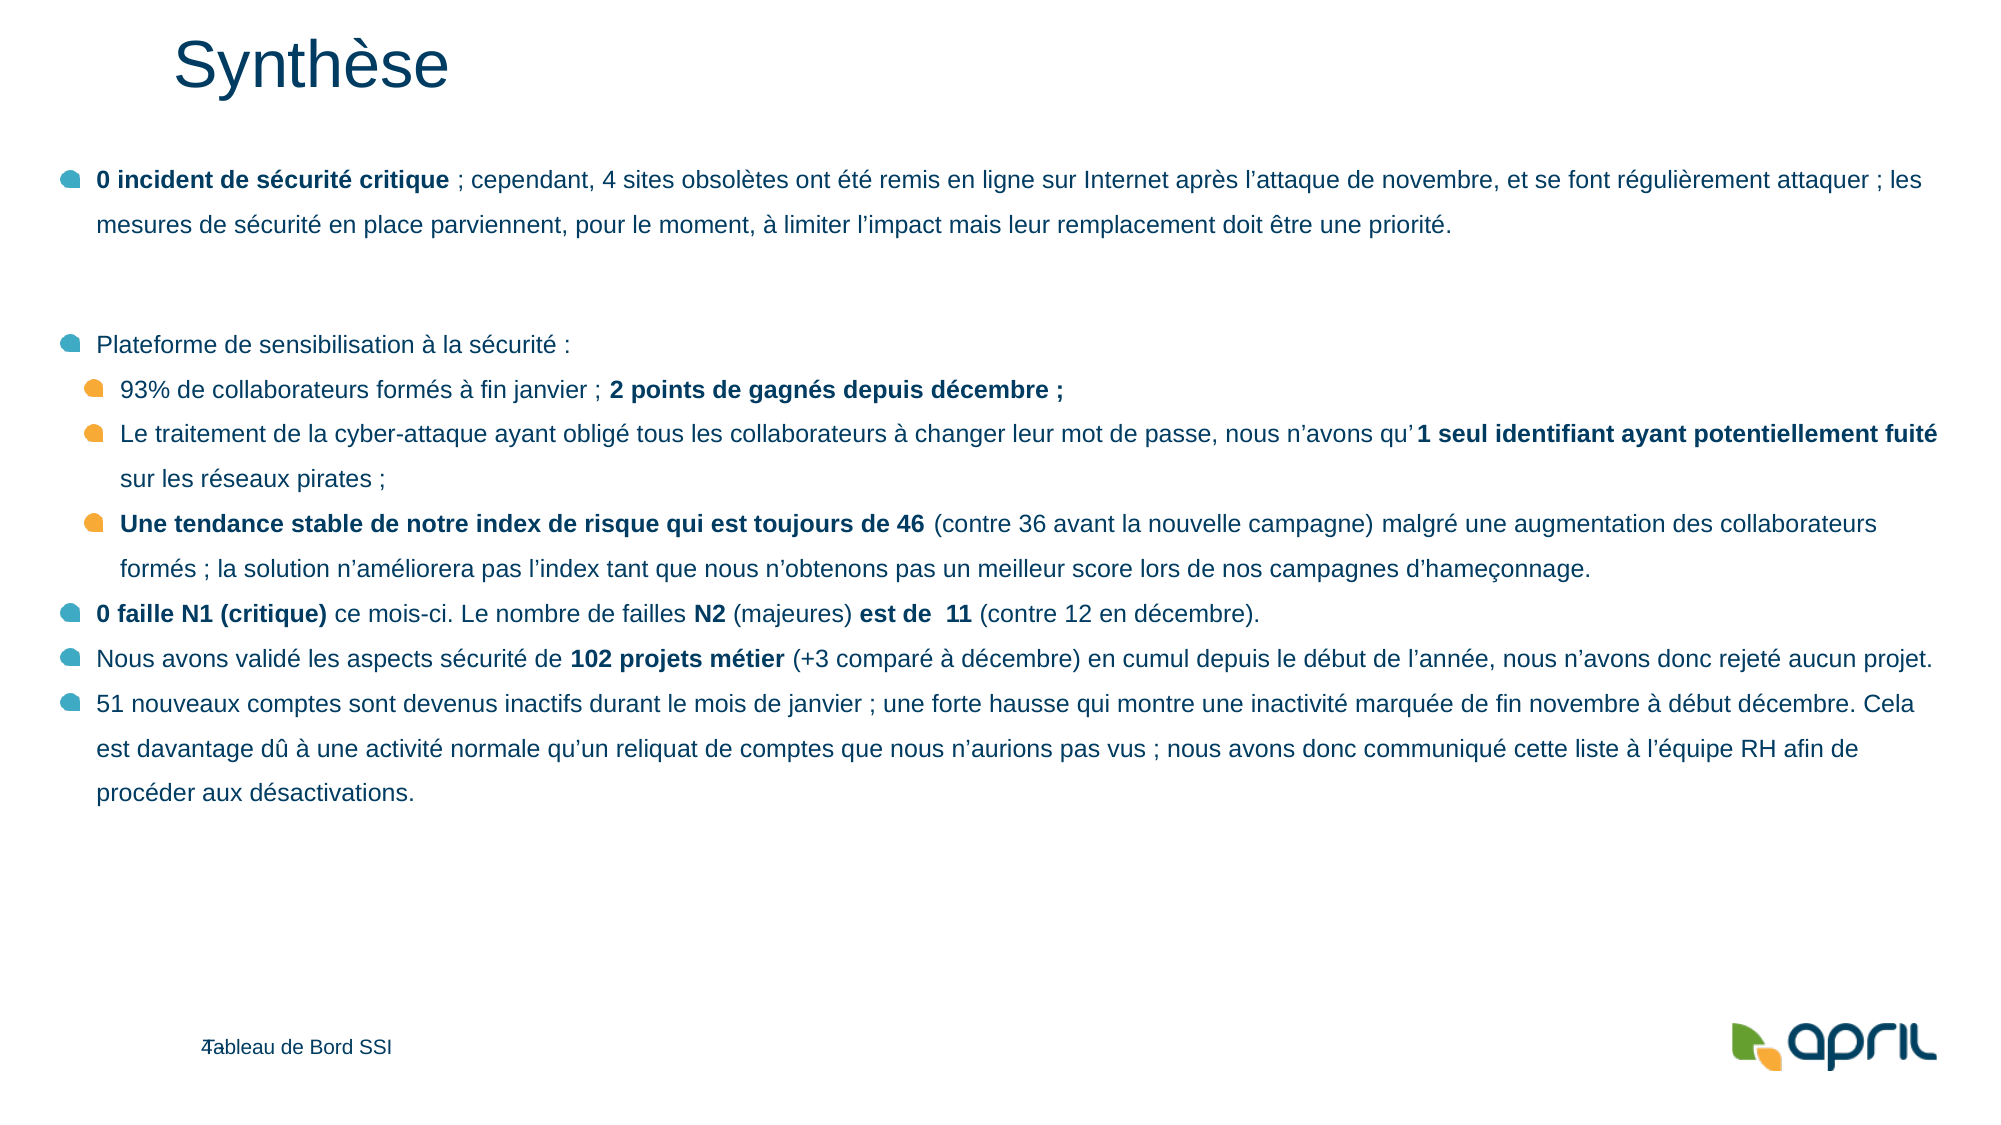

# Synthèse
0 incident de sécurité critique ; cependant, 4 sites obsolètes ont été remis en ligne sur Internet après l’attaque de novembre, et se font régulièrement attaquer ; les mesures de sécurité en place parviennent, pour le moment, à limiter l’impact mais leur remplacement doit être une priorité.

Plateforme de sensibilisation à la sécurité :
93% de collaborateurs formés à fin janvier ; 2 points de gagnés depuis décembre ;
Le traitement de la cyber-attaque ayant obligé tous les collaborateurs à changer leur mot de passe, nous n’avons qu’1 seul identifiant ayant potentiellement fuité sur les réseaux pirates ;
Une tendance stable de notre index de risque qui est toujours de 46 (contre 36 avant la nouvelle campagne) malgré une augmentation des collaborateurs formés ; la solution n’améliorera pas l’index tant que nous n’obtenons pas un meilleur score lors de nos campagnes d’hameçonnage.
0 faille N1 (critique) ce mois-ci. Le nombre de failles N2 (majeures) est de  11 (contre 12 en décembre).
Nous avons validé les aspects sécurité de 102 projets métier (+3 comparé à décembre) en cumul depuis le début de l’année, nous n’avons donc rejeté aucun projet.
51 nouveaux comptes sont devenus inactifs durant le mois de janvier ; une forte hausse qui montre une inactivité marquée de fin novembre à début décembre. Cela est davantage dû à une activité normale qu’un reliquat de comptes que nous n’aurions pas vus ; nous avons donc communiqué cette liste à l’équipe RH afin de procéder aux désactivations.
Tableau de Bord SSI